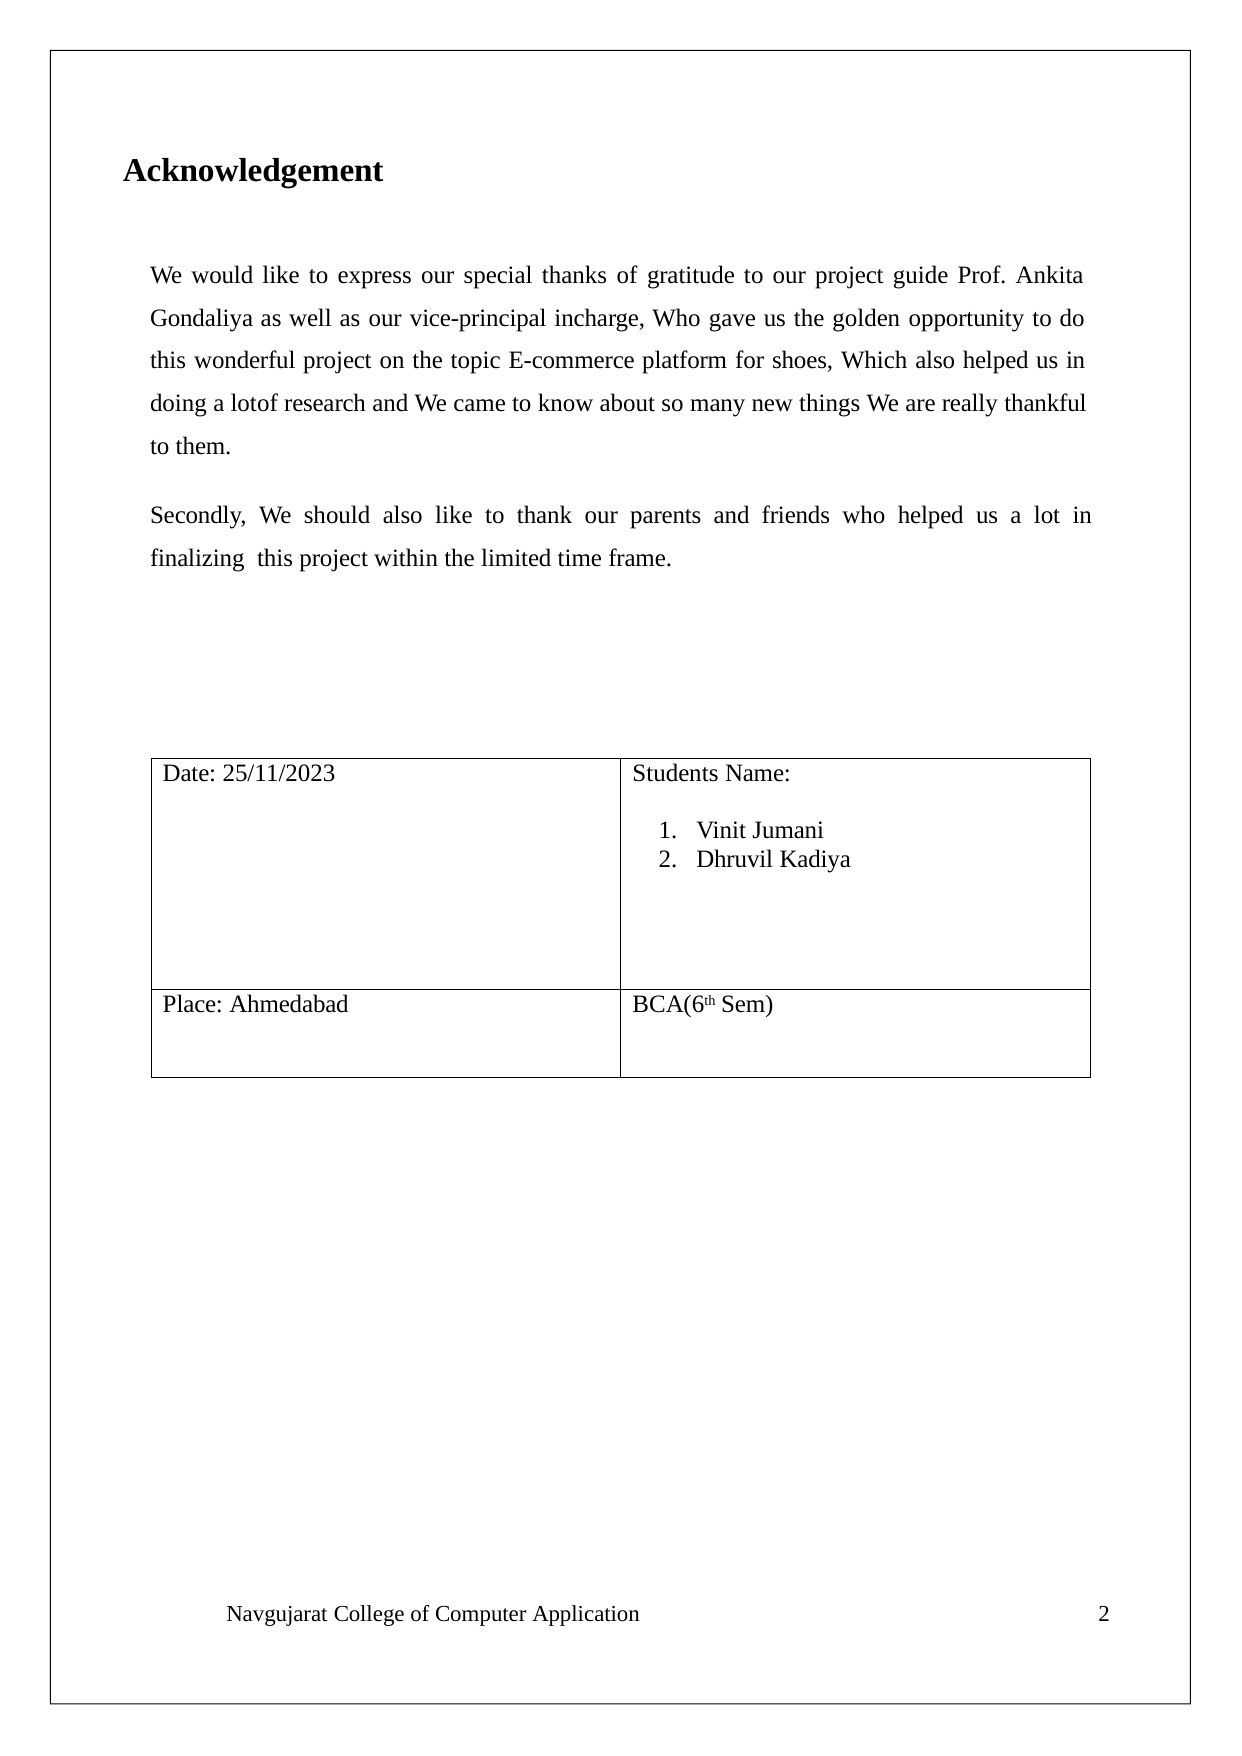

Acknowledgement

We would like to express our special thanks of gratitude to our project guide Prof. Ankita  Gondaliya as well as our vice-principal incharge, Who gave us the golden opportunity to do  this wonderful project on the topic E-commerce platform for shoes, Which also helped us in  doing a lotof research and We came to know about so many new things We are really thankful  to them.

Secondly, We should also like to thank our parents and friends who helped us a lot in finalizing  this project within the limited time frame.
| Date: 25/11/2023 | Students Name: Vinit Jumani Dhruvil Kadiya |
| --- | --- |
| Place: Ahmedabad | BCA(6th Sem) |
Navgujarat College of Computer Application
2